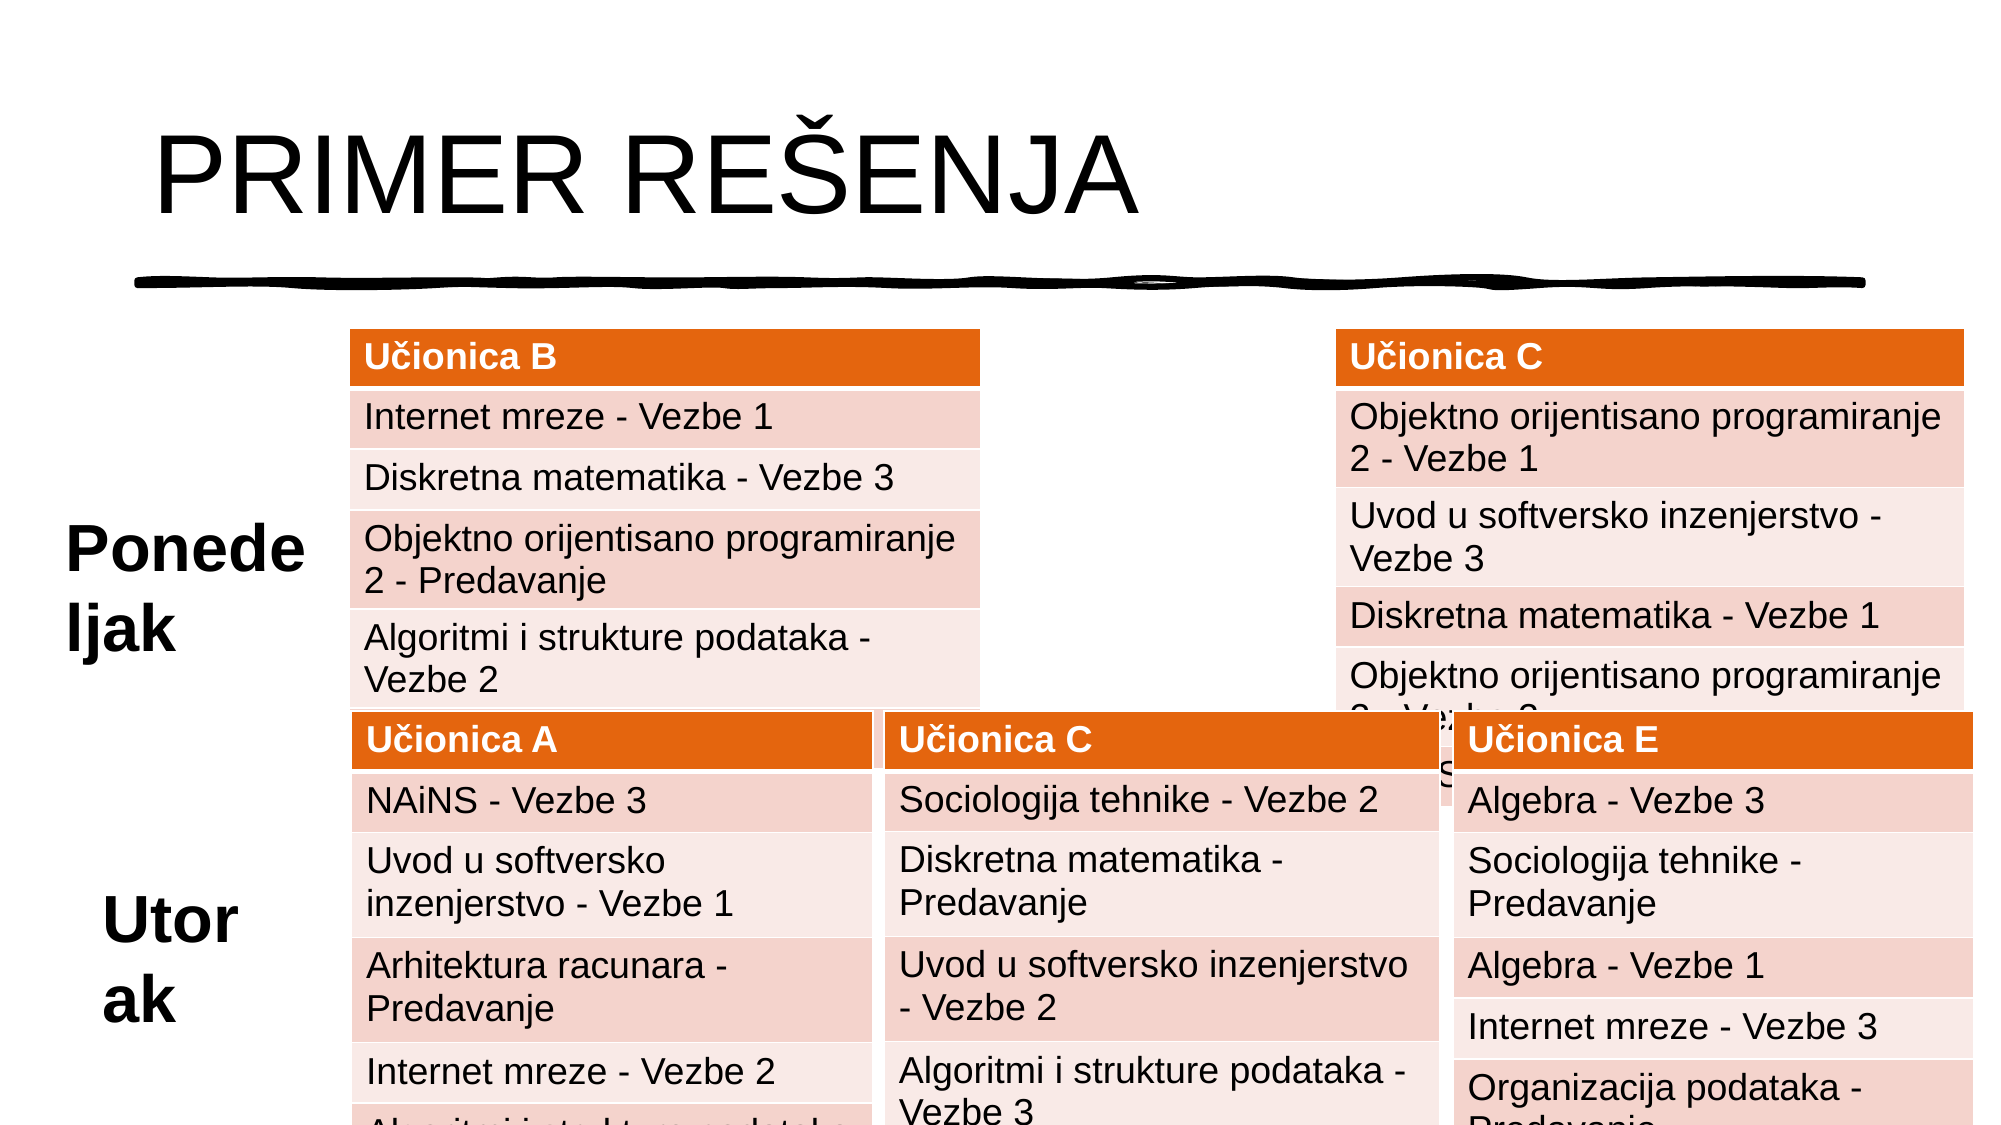

# PRIMER REŠENJA
| Učionica C |
| --- |
| Objektno orijentisano programiranje 2 - Vezbe 1 |
| Uvod u softversko inzenjerstvo - Vezbe 3 |
| Diskretna matematika - Vezbe 1 |
| Objektno orijentisano programiranje 2 - Vezbe 2 |
| NAiNS - Predavanje |
| Učionica B |
| --- |
| Internet mreze - Vezbe 1 |
| Diskretna matematika - Vezbe 3 |
| Objektno orijentisano programiranje 2 - Predavanje |
| Algoritmi i strukture podataka - Vezbe 2 |
| Organizacija podataka - Vezbe 2 |
Ponedeljak
| Učionica E |
| --- |
| Algebra - Vezbe 3 |
| Sociologija tehnike - Predavanje |
| Algebra - Vezbe 1 |
| Internet mreze - Vezbe 3 |
| Organizacija podataka - Predavanje |
| Učionica A |
| --- |
| NAiNS - Vezbe 3 |
| Uvod u softversko inzenjerstvo - Vezbe 1 |
| Arhitektura racunara - Predavanje |
| Internet mreze - Vezbe 2 |
| Algoritmi i strukture podataka - Vezbe 1 |
| Učionica C |
| --- |
| Sociologija tehnike - Vezbe 2 |
| Diskretna matematika - Predavanje |
| Uvod u softversko inzenjerstvo - Vezbe 2 |
| Algoritmi i strukture podataka - Vezbe 3 |
| Objektno orijentisano programiranje 1 - Vezbe 2 |
Utorak